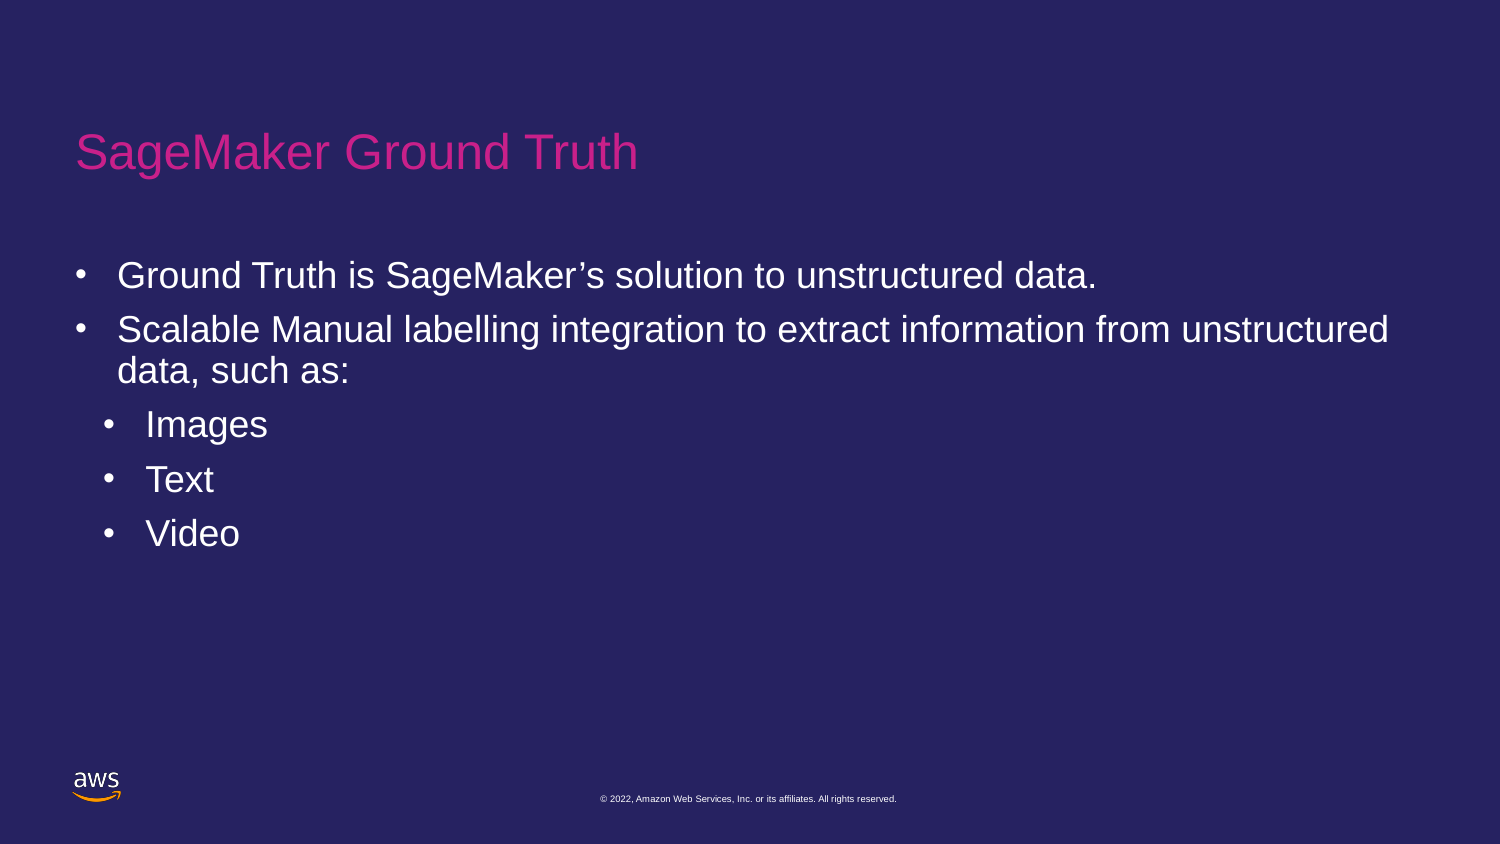

# SageMaker Ground Truth
Ground Truth is SageMaker’s solution to unstructured data.
Scalable Manual labelling integration to extract information from unstructured data, such as:
Images
Text
Video